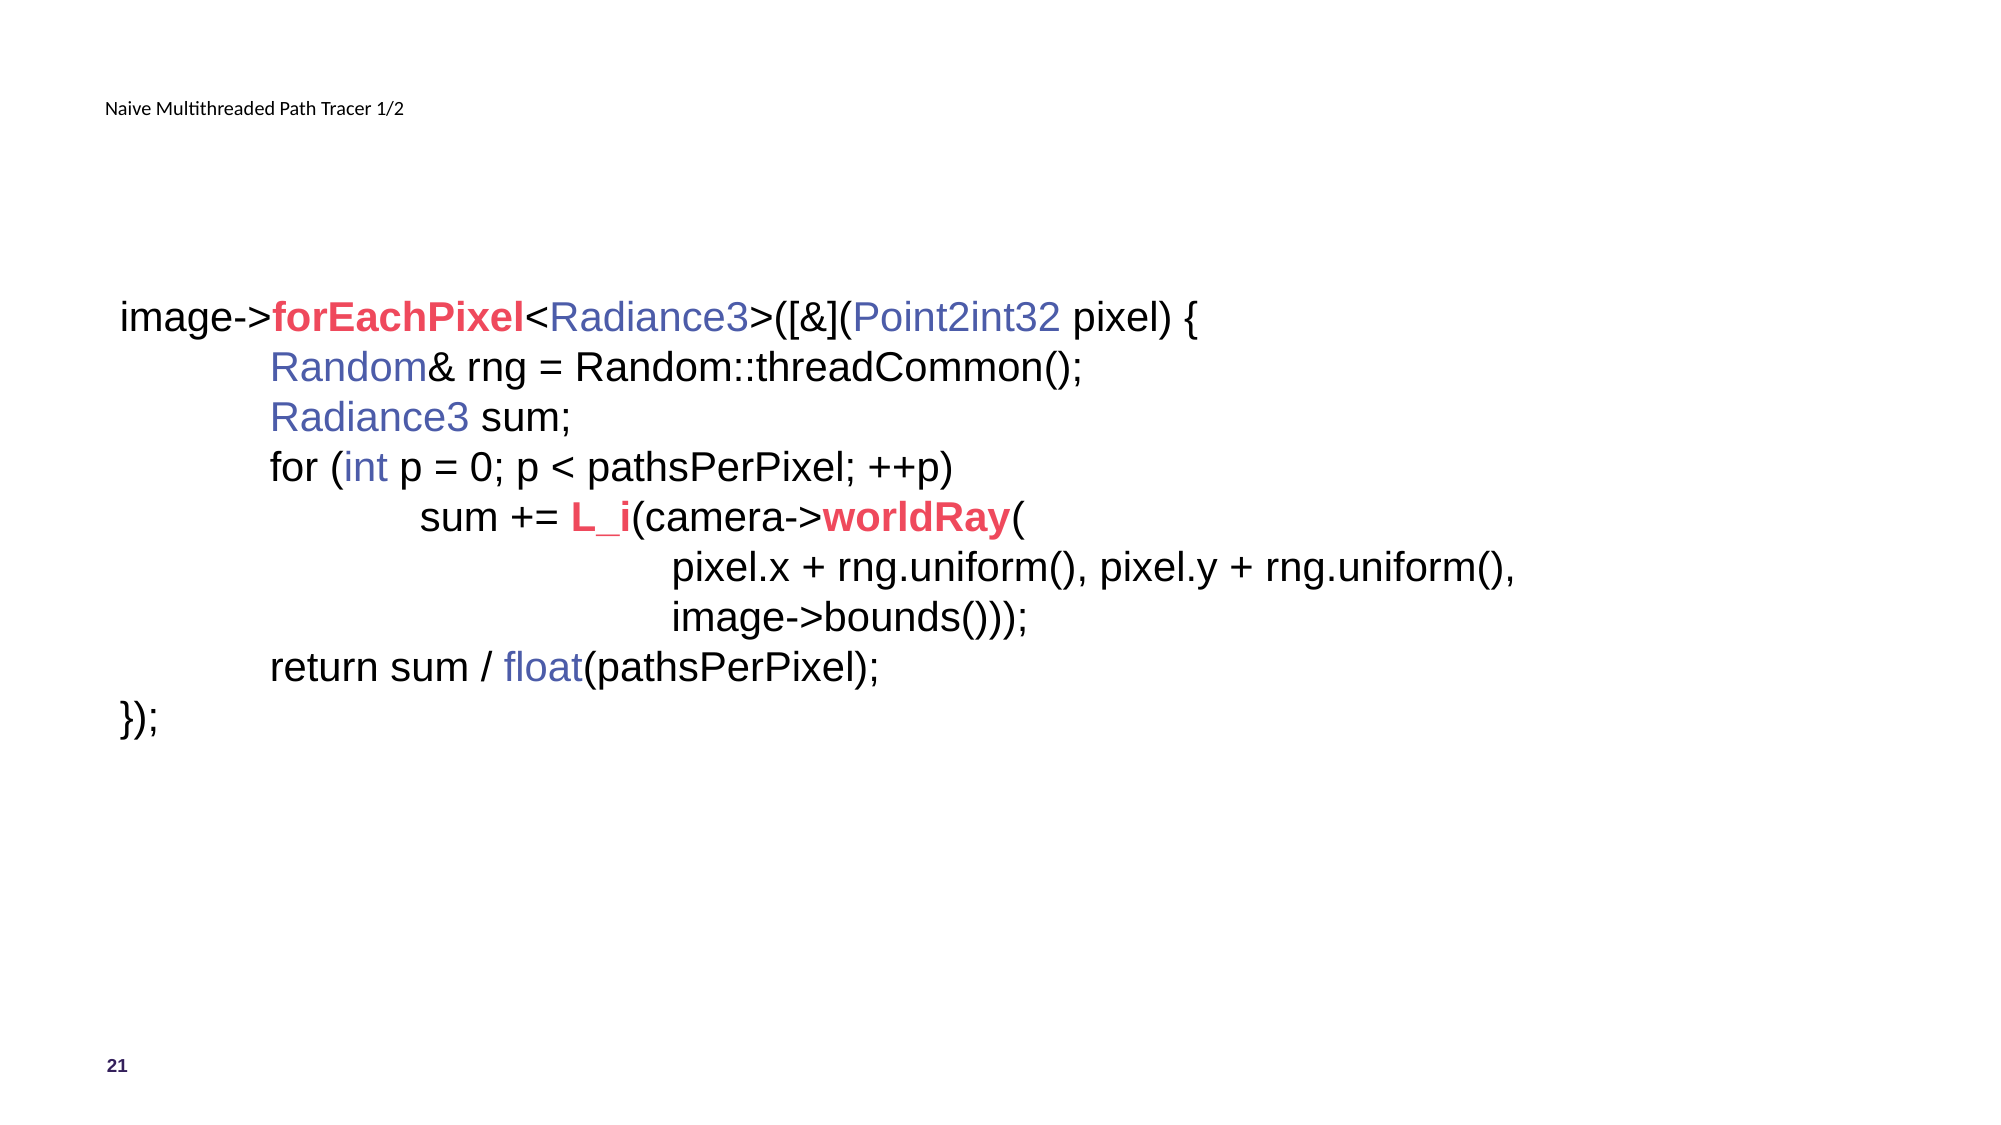

# Naive Multithreaded Path Tracer 1/2
image->forEachPixel<Radiance3>([&](Point2int32 pixel) {
	Random& rng = Random::threadCommon();
	Radiance3 sum;
	for (int p = 0; p < pathsPerPixel; ++p)
		sum += L_i(camera->worldRay(
                                                pixel.x + rng.uniform(), pixel.y + rng.uniform(),
                                                image->bounds()));
	return sum / float(pathsPerPixel);
});

21